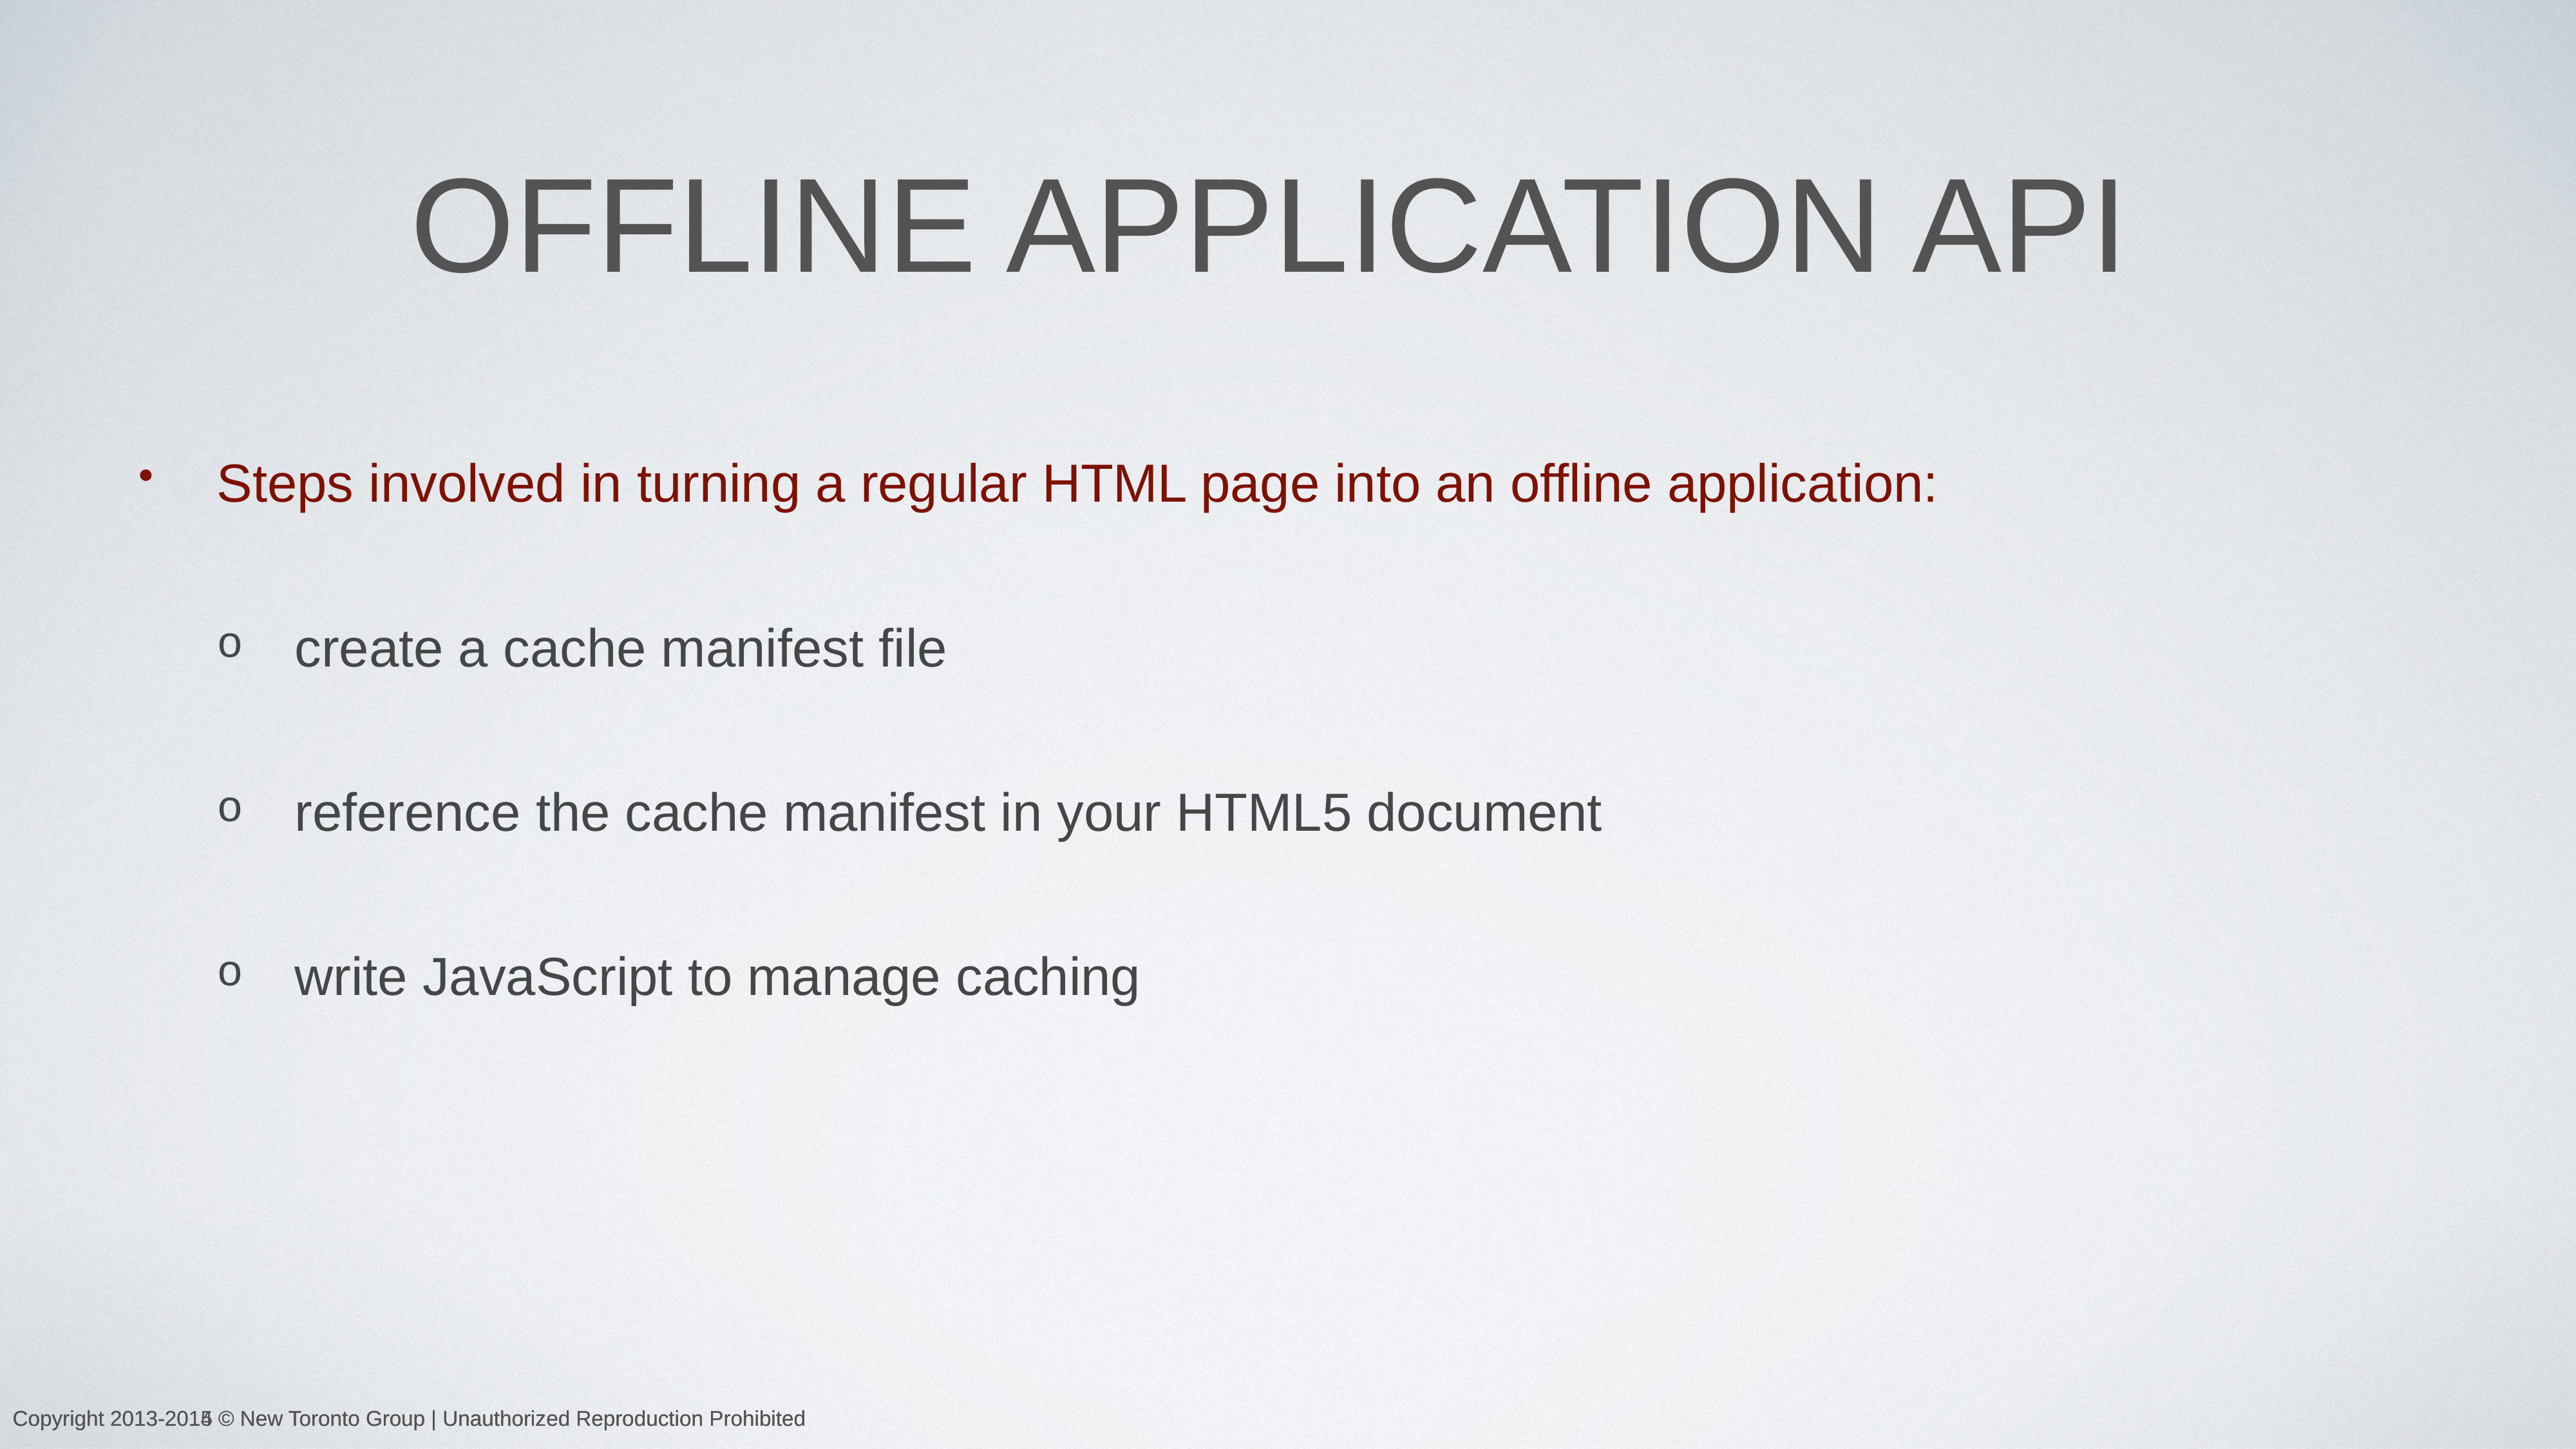

# Offline Application API
Steps involved in turning a regular HTML page into an offline application:
create a cache manifest file
reference the cache manifest in your HTML5 document
write JavaScript to manage caching